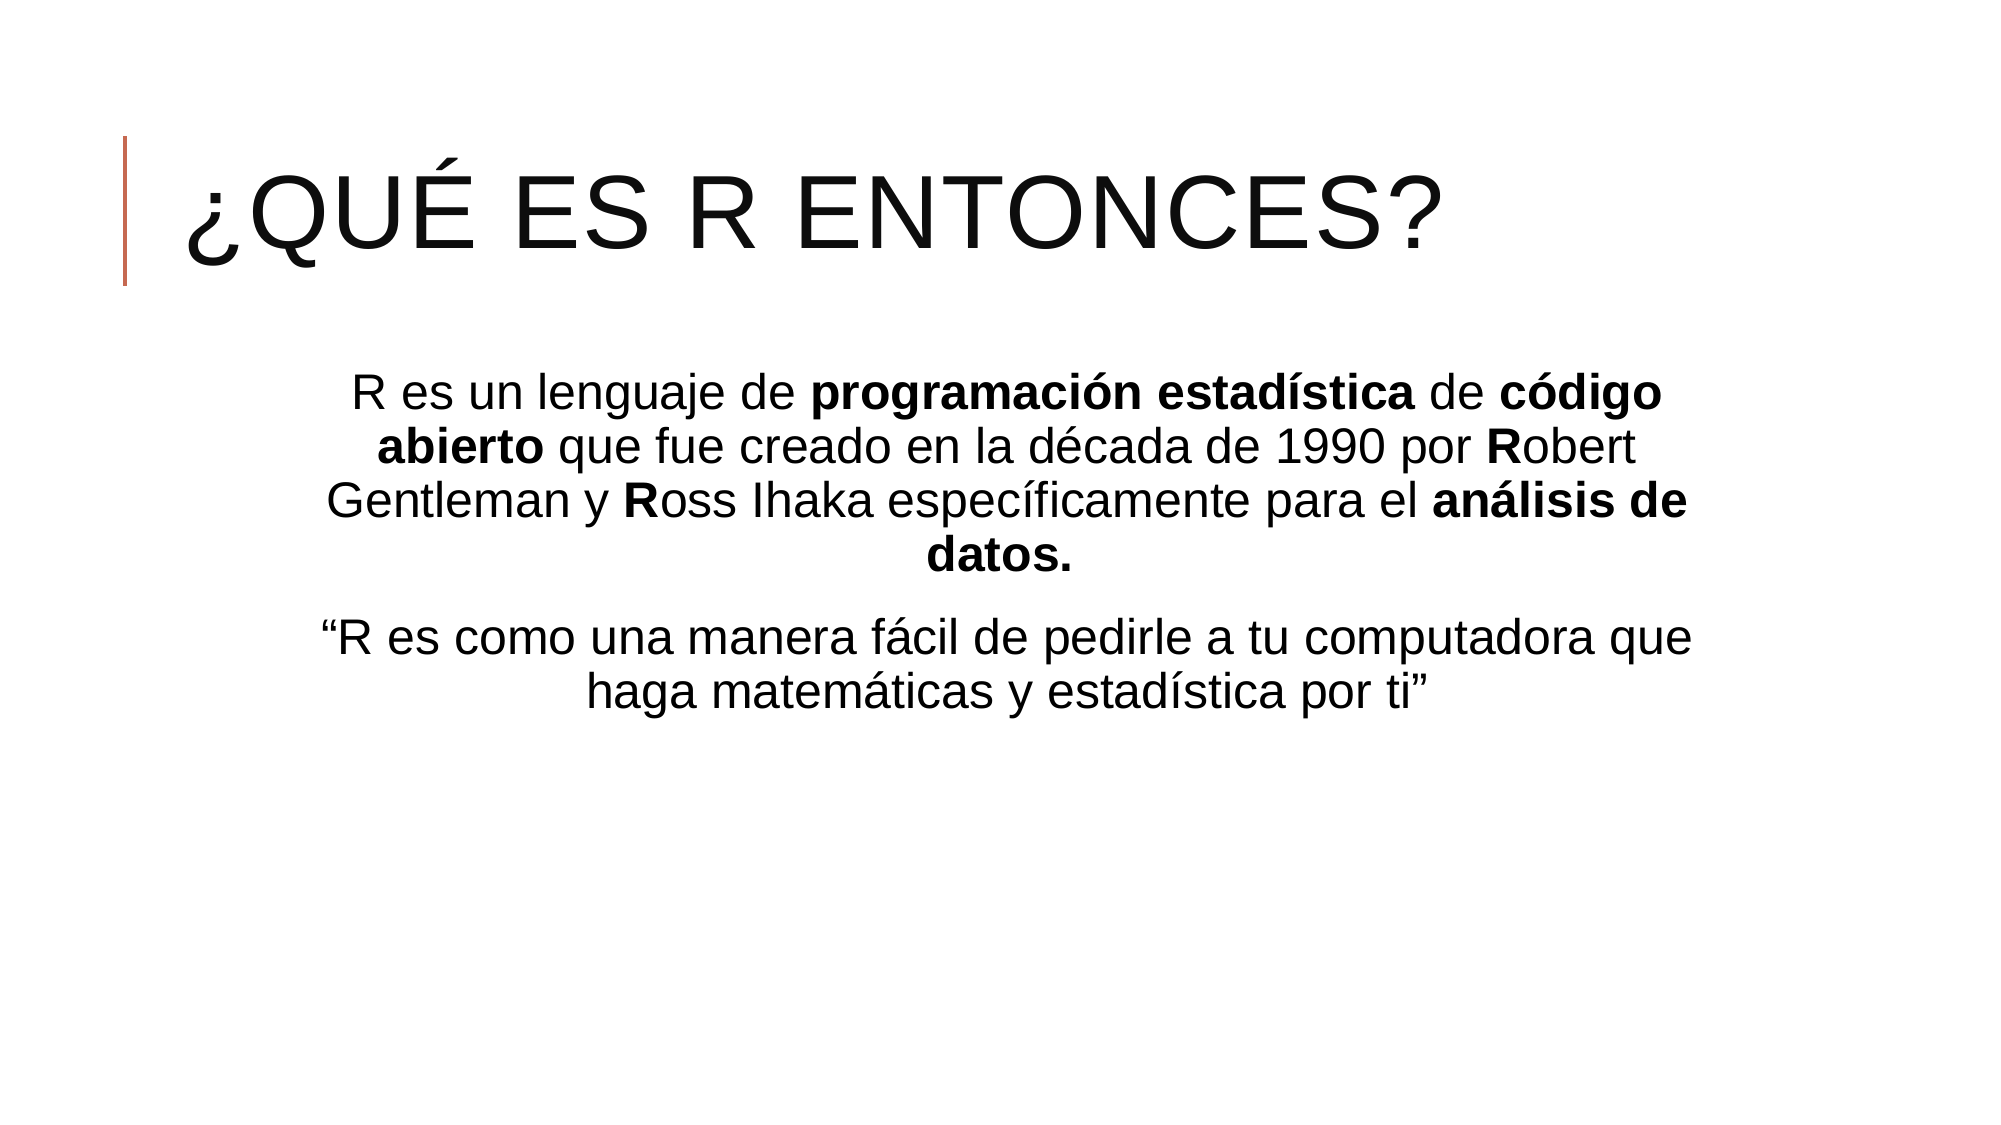

# ¿Qué es R entonces?
R es un lenguaje de programación estadística de código abierto que fue creado en la década de 1990 por Robert Gentleman y Ross Ihaka específicamente para el análisis de datos.
“R es como una manera fácil de pedirle a tu computadora que haga matemáticas y estadística por ti”